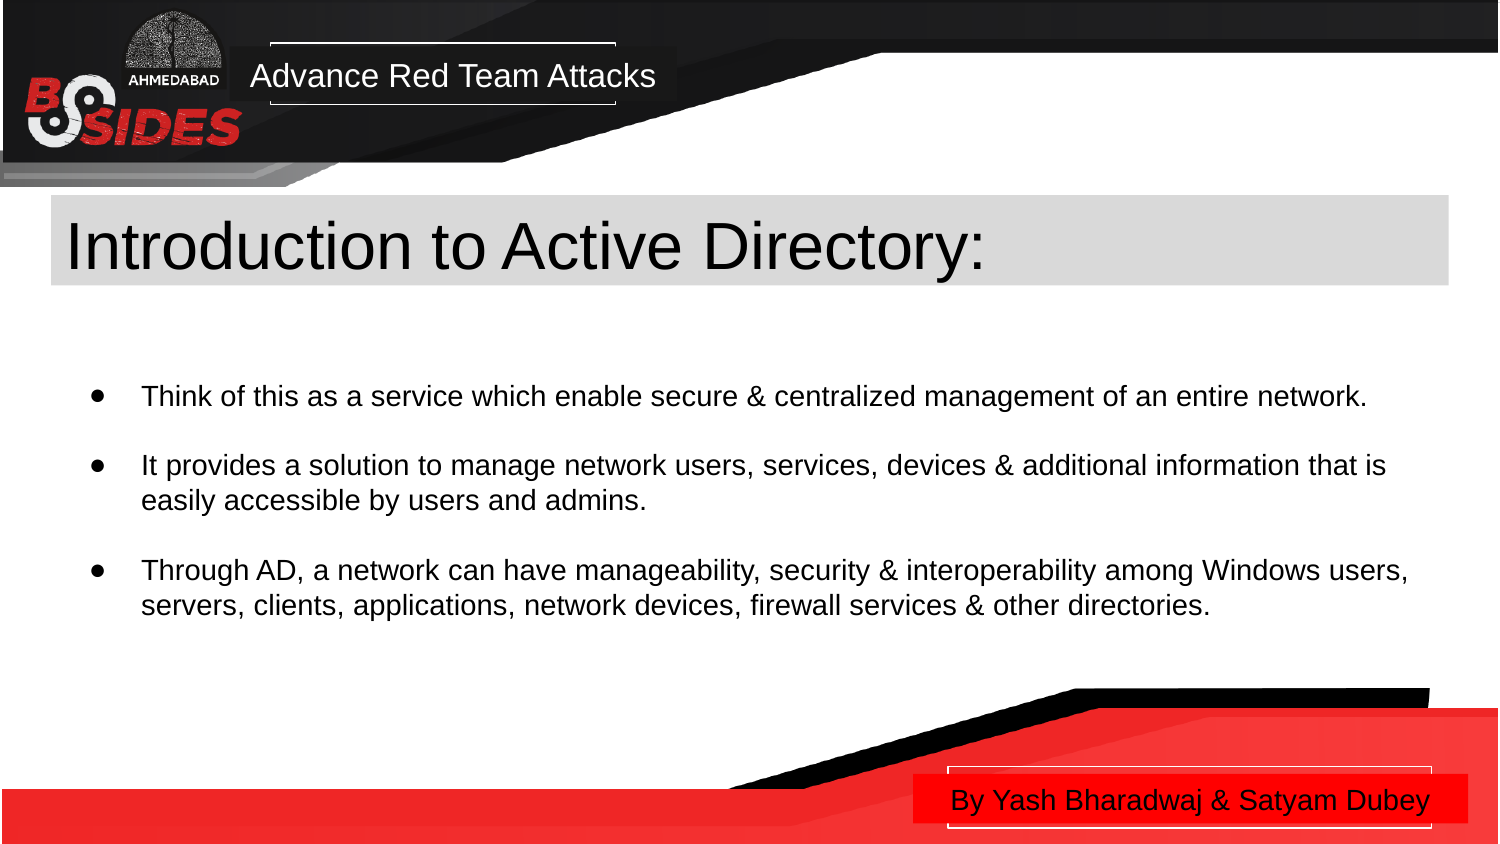

Advance Red Team Attacks
Introduction to Active Directory:
Think of this as a service which enable secure & centralized management of an entire network.

It provides a solution to manage network users, services, devices & additional information that is easily accessible by users and admins.

Through AD, a network can have manageability, security & interoperability among Windows users, servers, clients, applications, network devices, firewall services & other directories.

By Yash Bharadwaj & Satyam Dubey